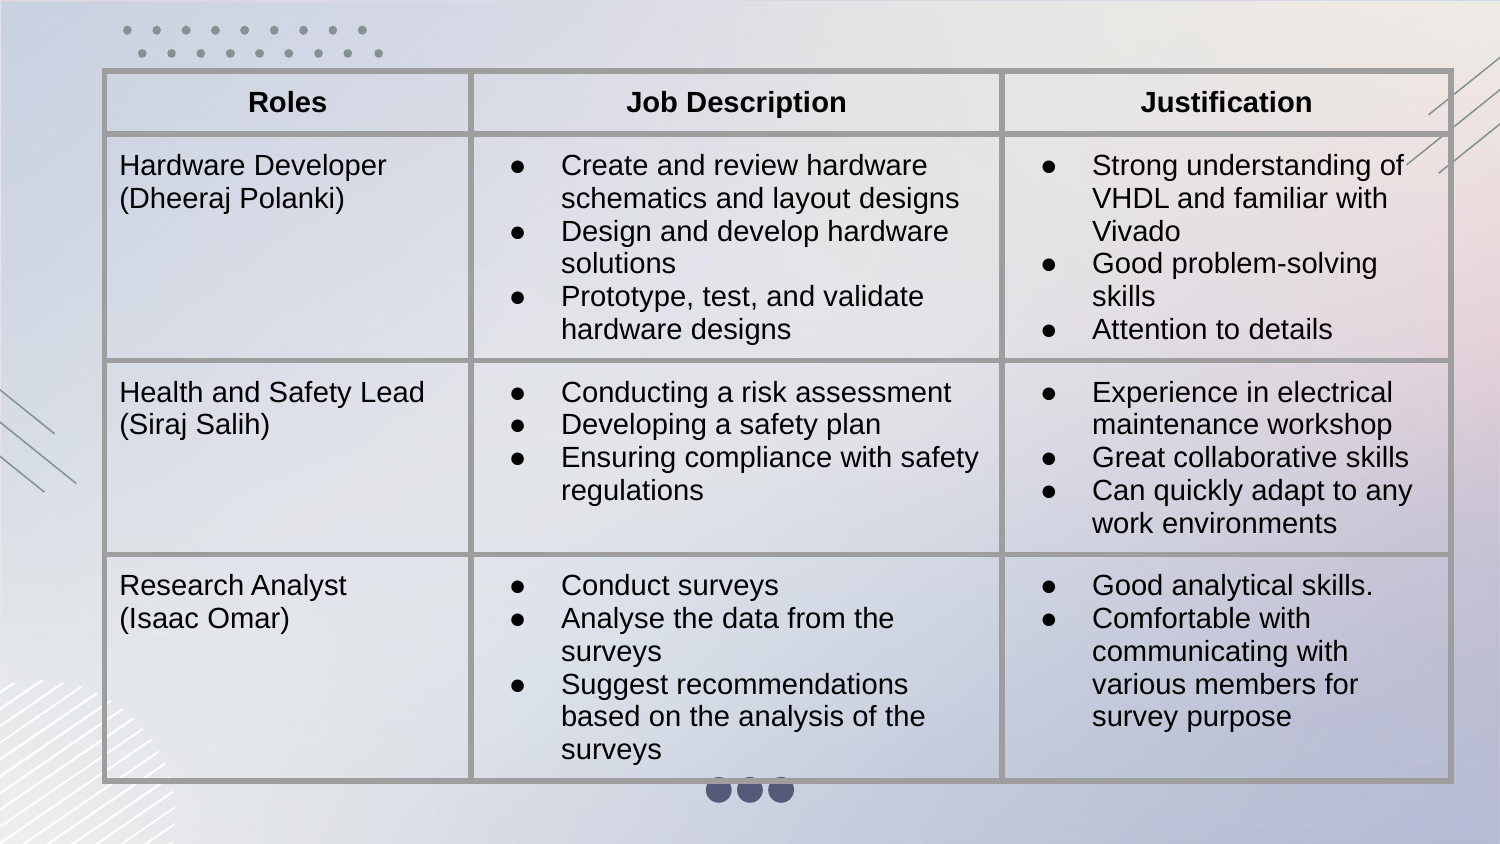

| Roles | Job Description | Justification |
| --- | --- | --- |
| Hardware Developer (Dheeraj Polanki) | Create and review hardware schematics and layout designs Design and develop hardware solutions Prototype, test, and validate hardware designs | Strong understanding of VHDL and familiar with Vivado Good problem-solving skills Attention to details |
| Health and Safety Lead (Siraj Salih) | Conducting a risk assessment Developing a safety plan Ensuring compliance with safety regulations | Experience in electrical maintenance workshop Great collaborative skills Can quickly adapt to any work environments |
| Research Analyst (Isaac Omar) | Conduct surveys Analyse the data from the surveys Suggest recommendations based on the analysis of the surveys | Good analytical skills. Comfortable with communicating with various members for survey purpose |